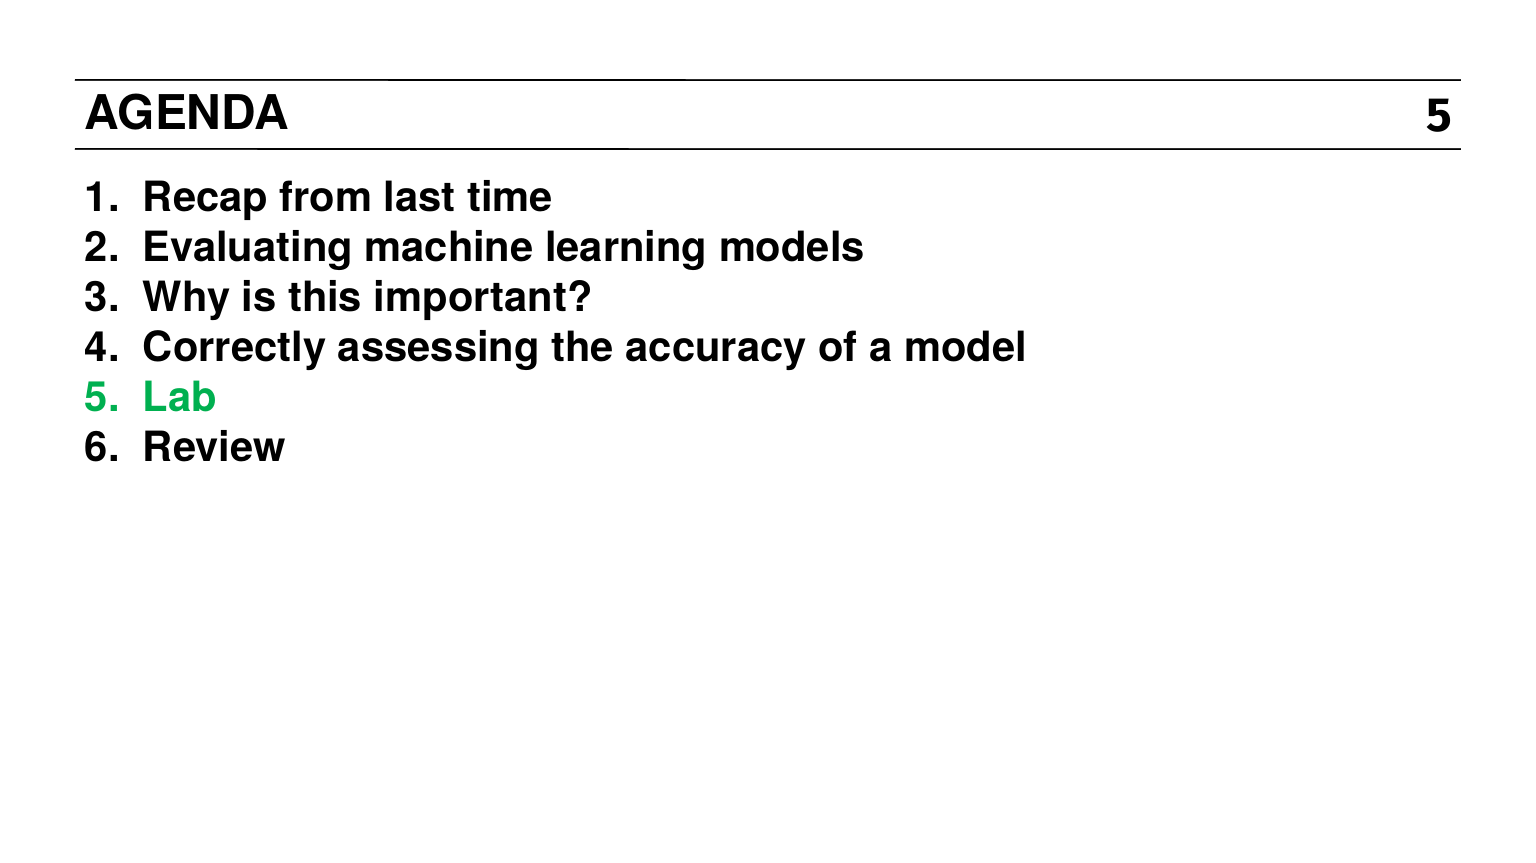

# AGENDA
5

Recap from last time
Evaluating machine learning models
Why is this important?
Correctly assessing the accuracy of a model
Lab
Review